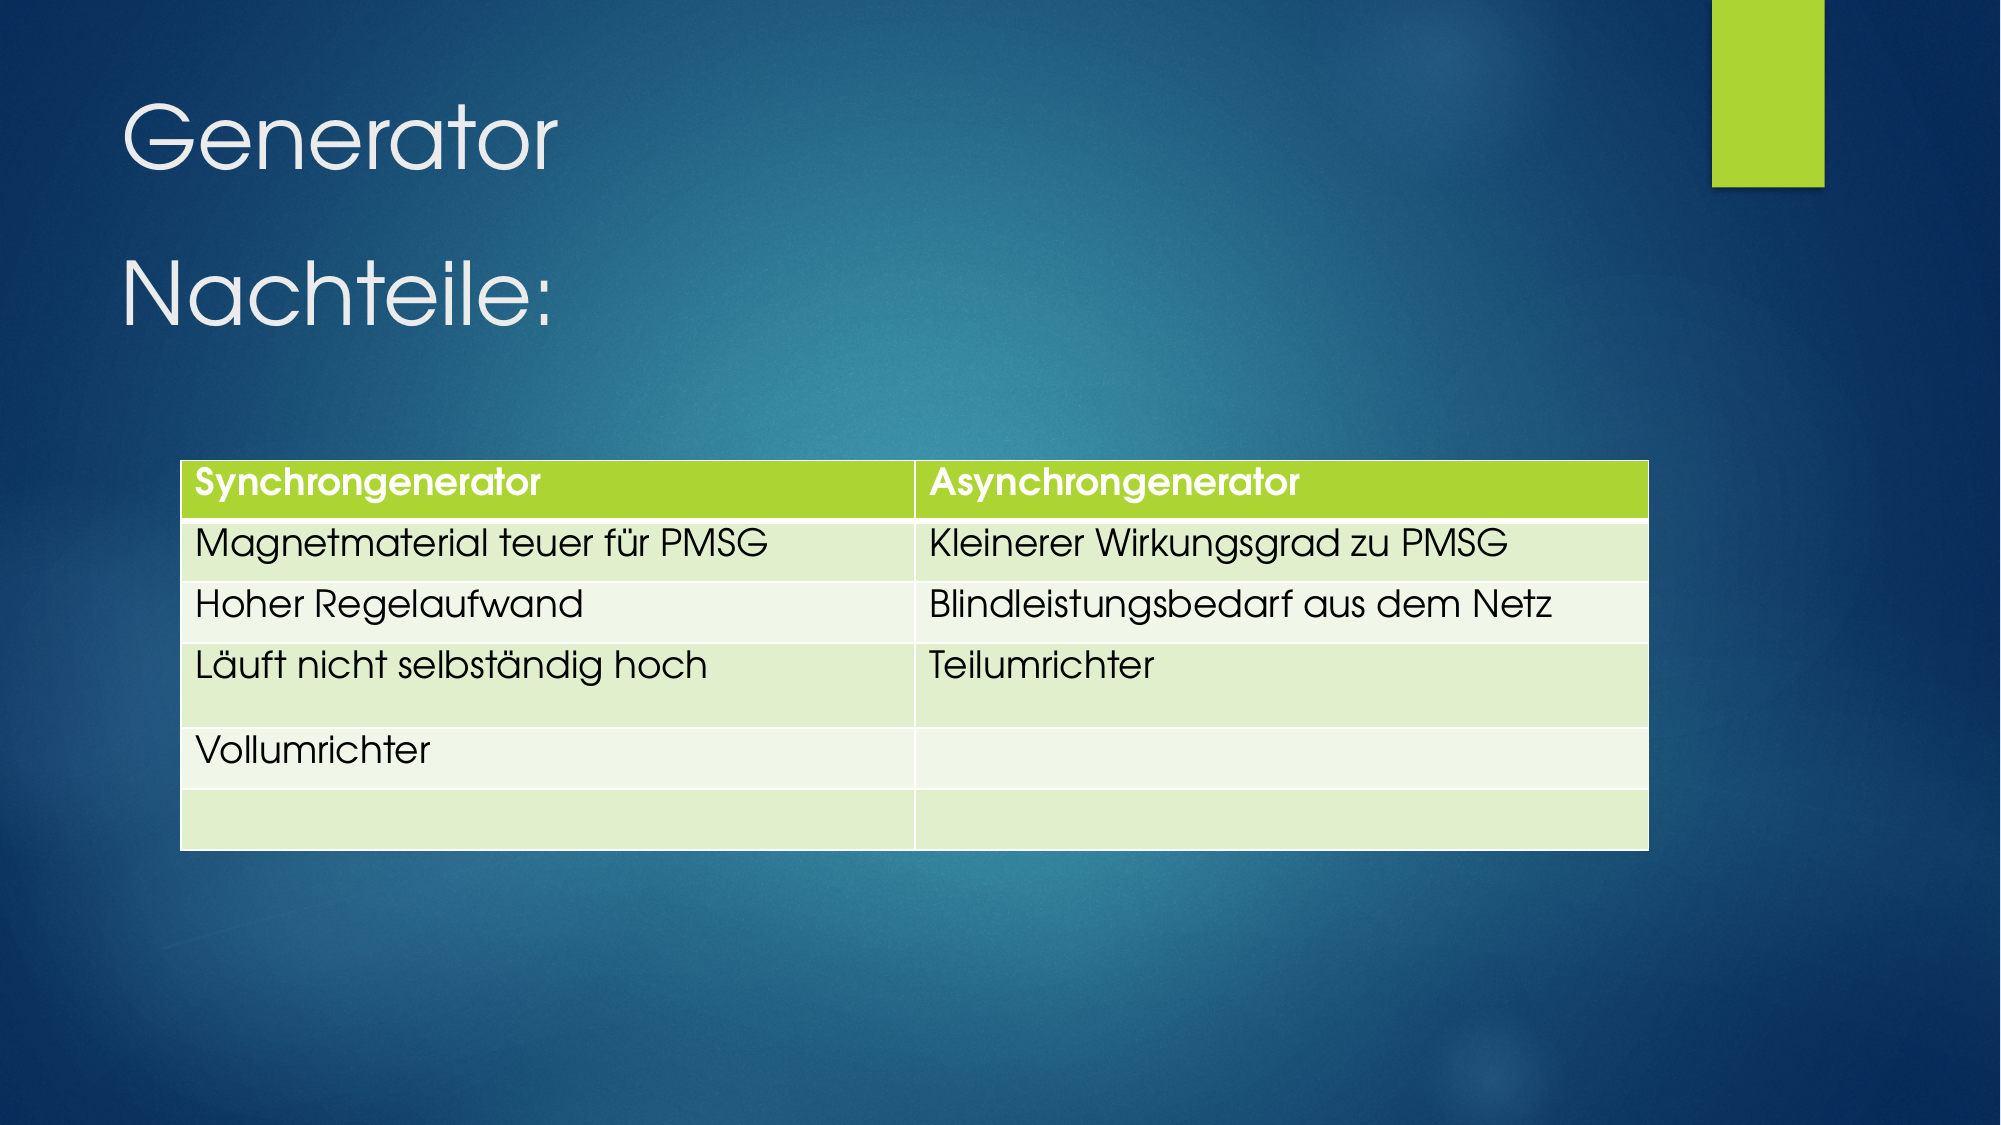

# Generator
Nachteile:
| Synchrongenerator | Asynchrongenerator |
| --- | --- |
| Magnetmaterial teuer für PMSG | Kleinerer Wirkungsgrad zu PMSG |
| Hoher Regelaufwand | Blindleistungsbedarf aus dem Netz |
| Läuft nicht selbständig hoch | Teilumrichter |
| Vollumrichter |  |
|  |  |